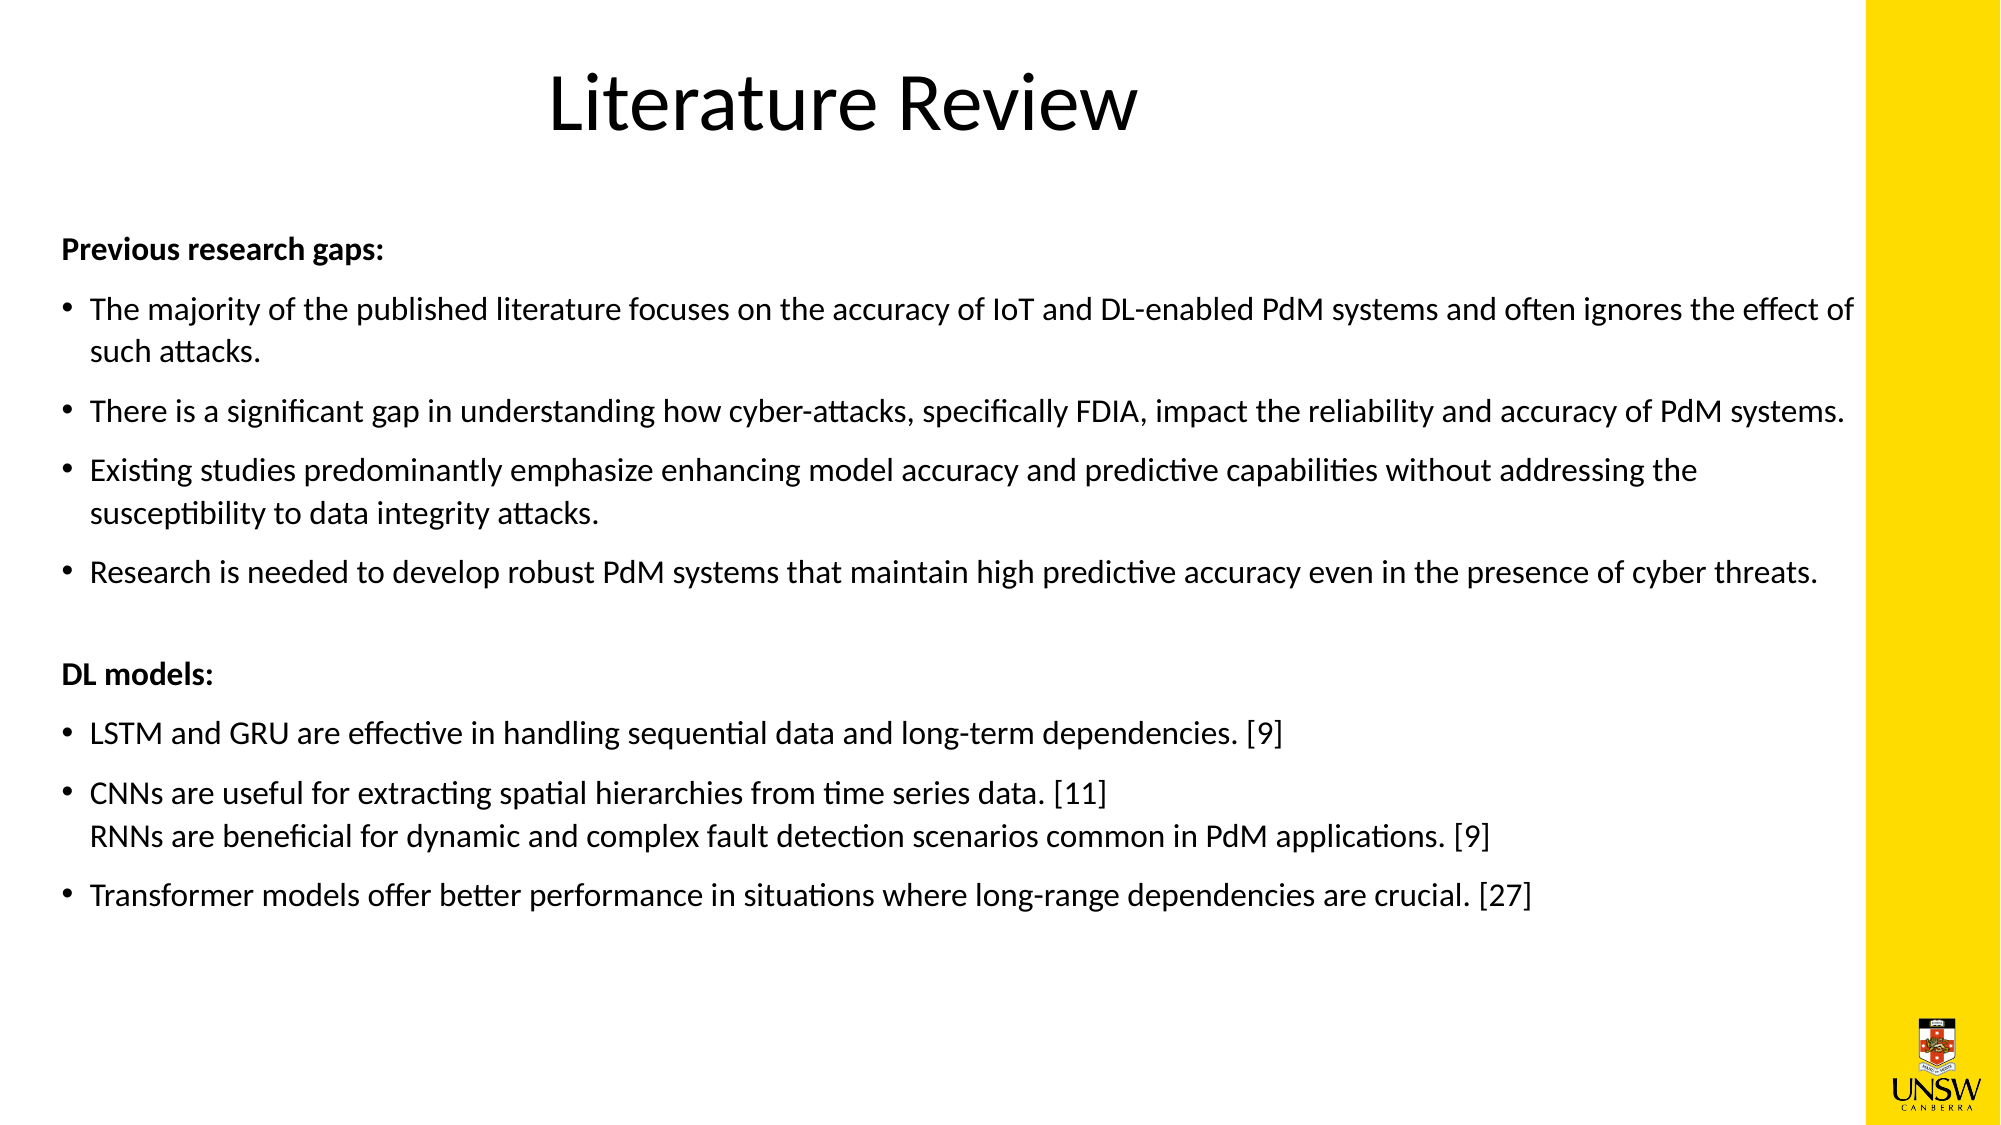

# Literature Review
Previous research gaps:
The majority of the published literature focuses on the accuracy of IoT and DL-enabled PdM systems and often ignores the effect of such attacks.
There is a significant gap in understanding how cyber-attacks, specifically FDIA, impact the reliability and accuracy of PdM systems.
Existing studies predominantly emphasize enhancing model accuracy and predictive capabilities without addressing the susceptibility to data integrity attacks.
Research is needed to develop robust PdM systems that maintain high predictive accuracy even in the presence of cyber threats.
DL models:
LSTM and GRU are effective in handling sequential data and long-term dependencies. [9]
CNNs are useful for extracting spatial hierarchies from time series data. [11]
RNNs are beneficial for dynamic and complex fault detection scenarios common in PdM applications. [9]
Transformer models offer better performance in situations where long-range dependencies are crucial. [27]